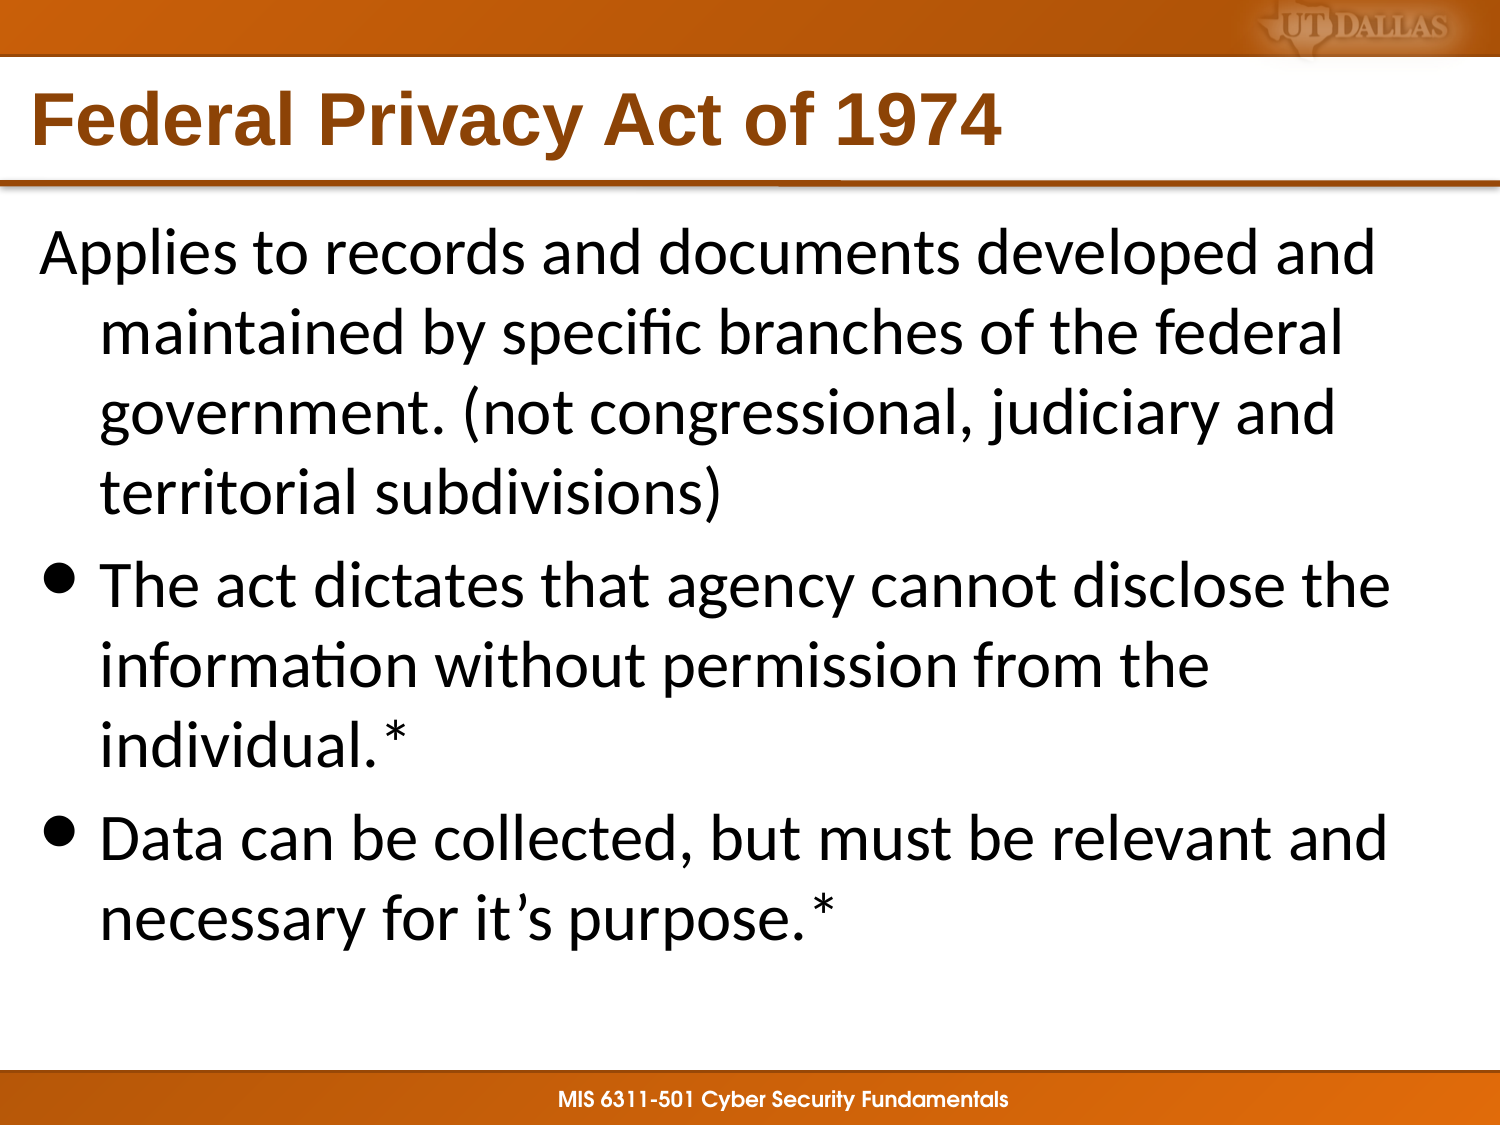

# Federal Privacy Act of 1974
Applies to records and documents developed and maintained by specific branches of the federal government. (not congressional, judiciary and territorial subdivisions)
The act dictates that agency cannot disclose the information without permission from the individual.*
Data can be collected, but must be relevant and necessary for it’s purpose.*